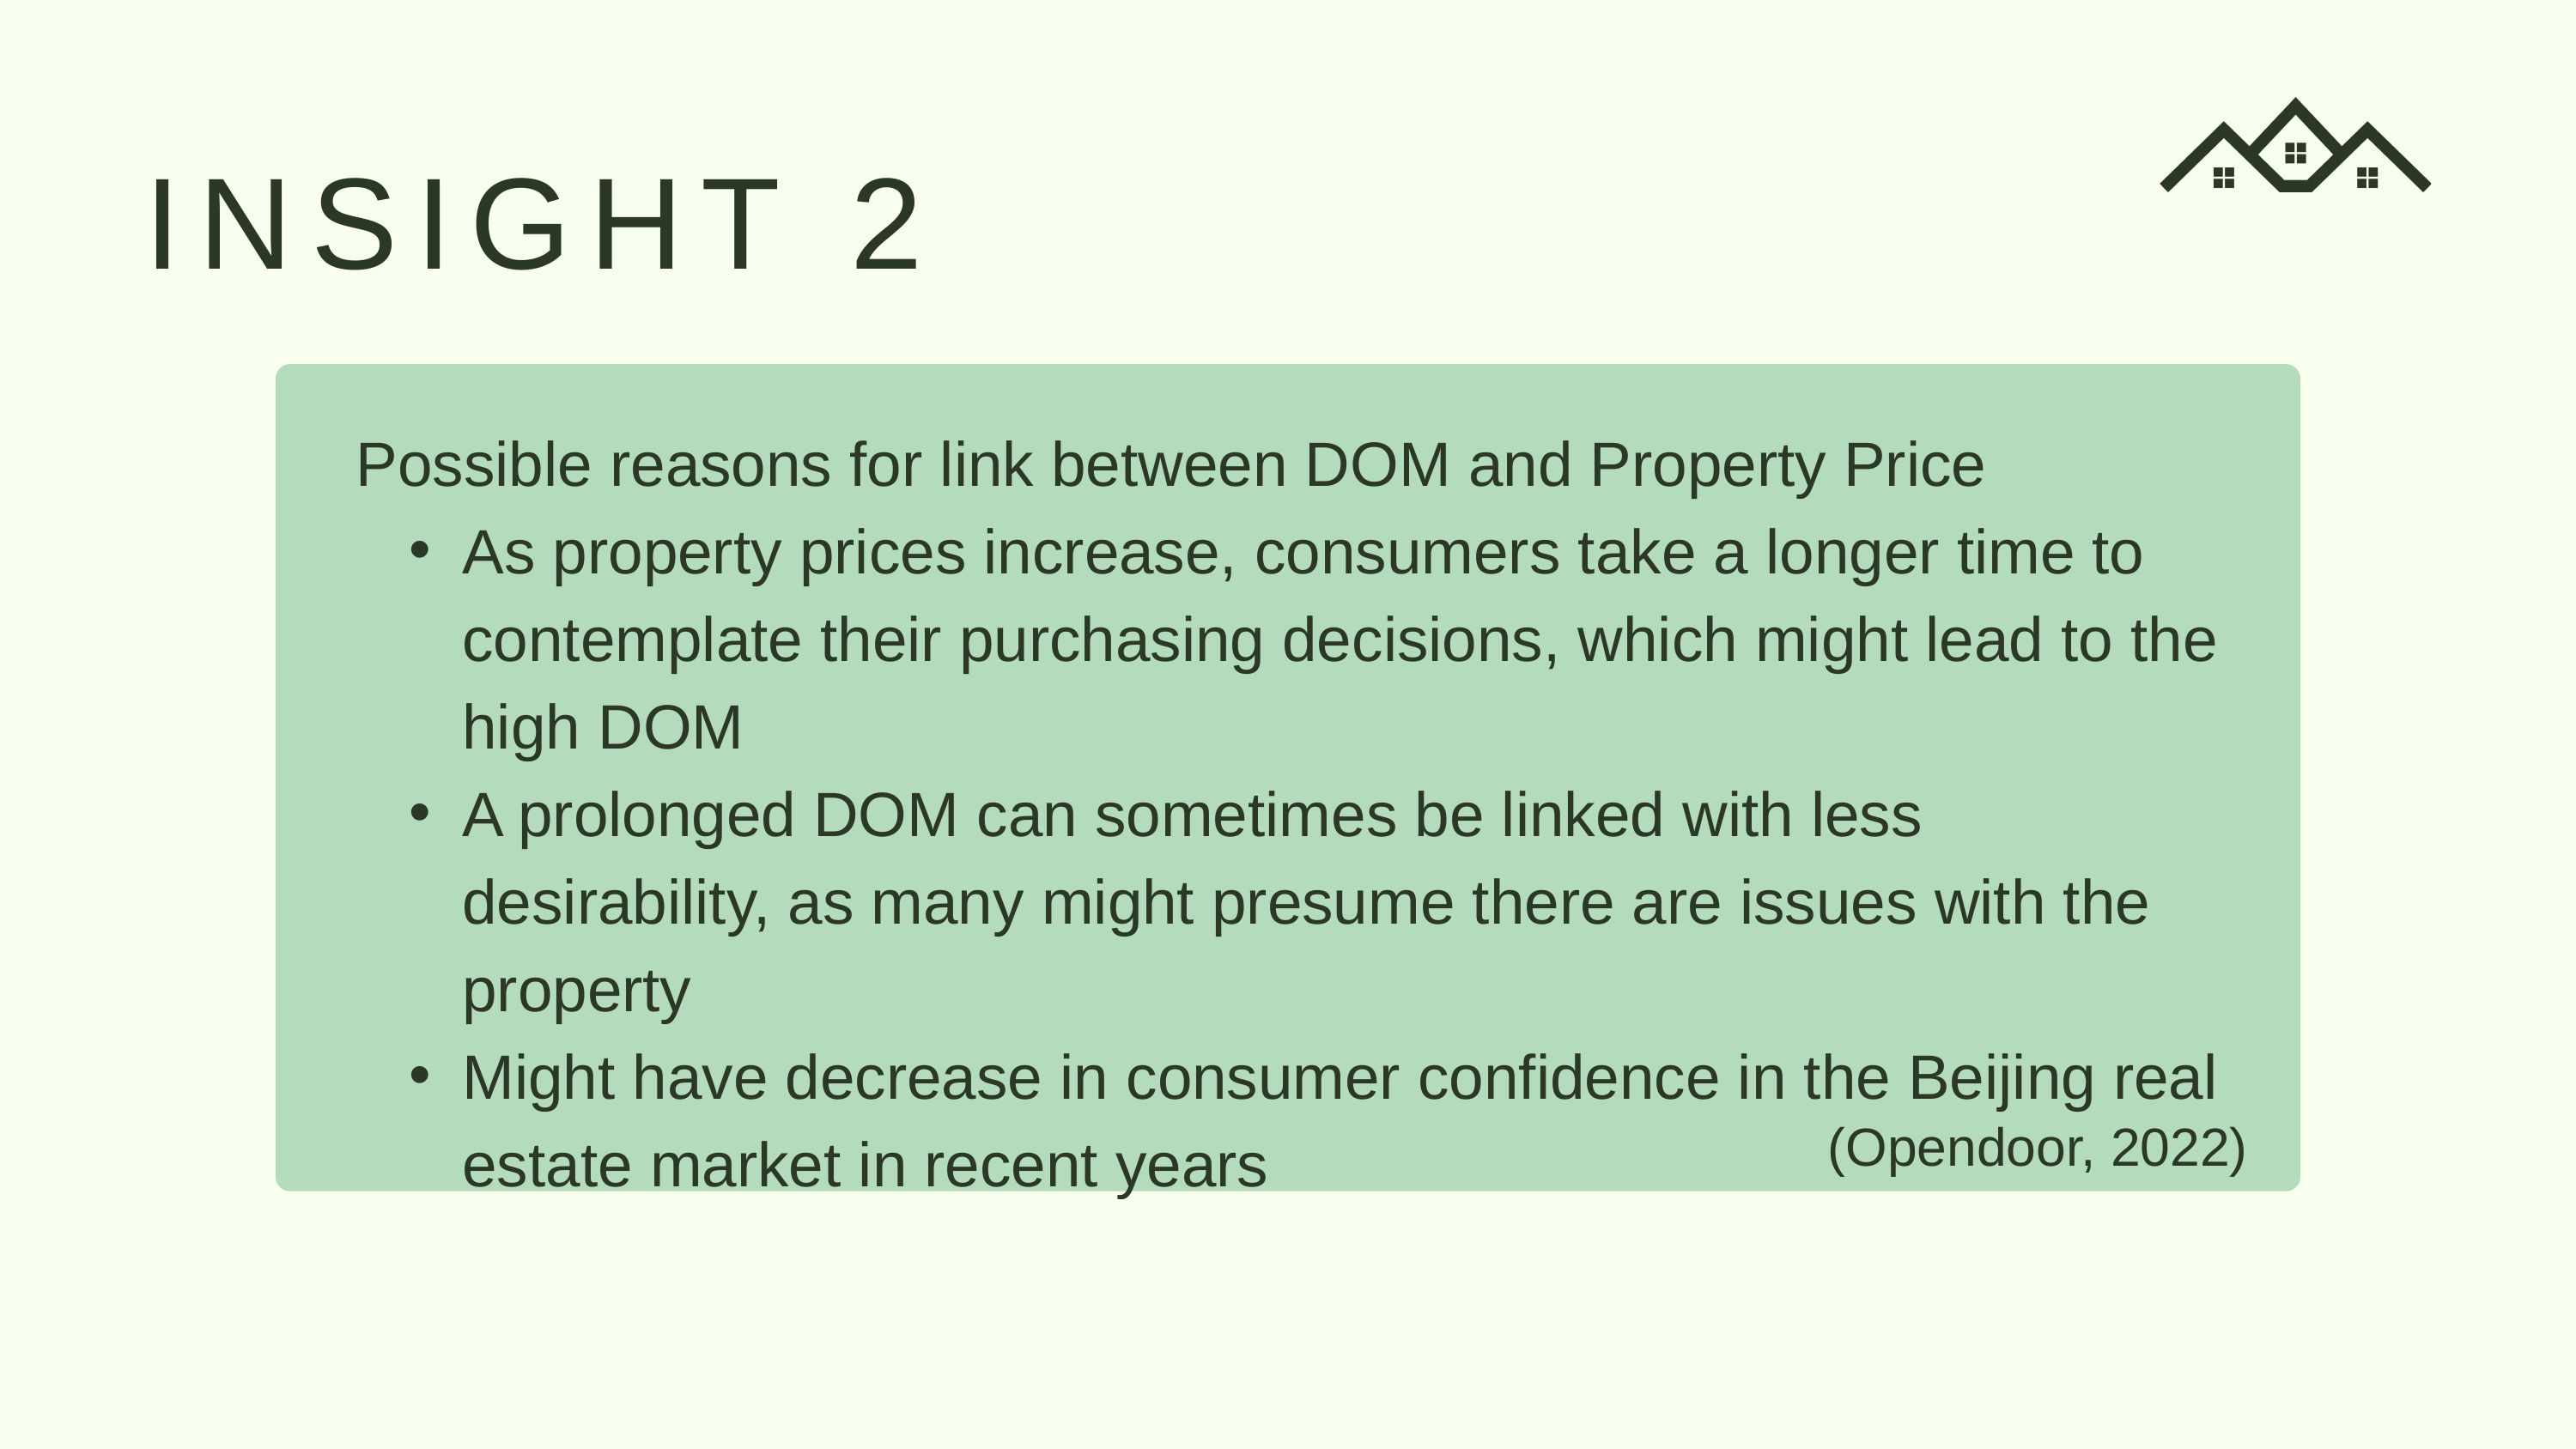

INSIGHT 2

Possible reasons for link between DOM and Property Price
As property prices increase, consumers take a longer time to contemplate their purchasing decisions, which might lead to the high DOM
A prolonged DOM can sometimes be linked with less desirability, as many might presume there are issues with the property
Might have decrease in consumer confidence in the Beijing real estate market in recent years
(Opendoor, 2022)